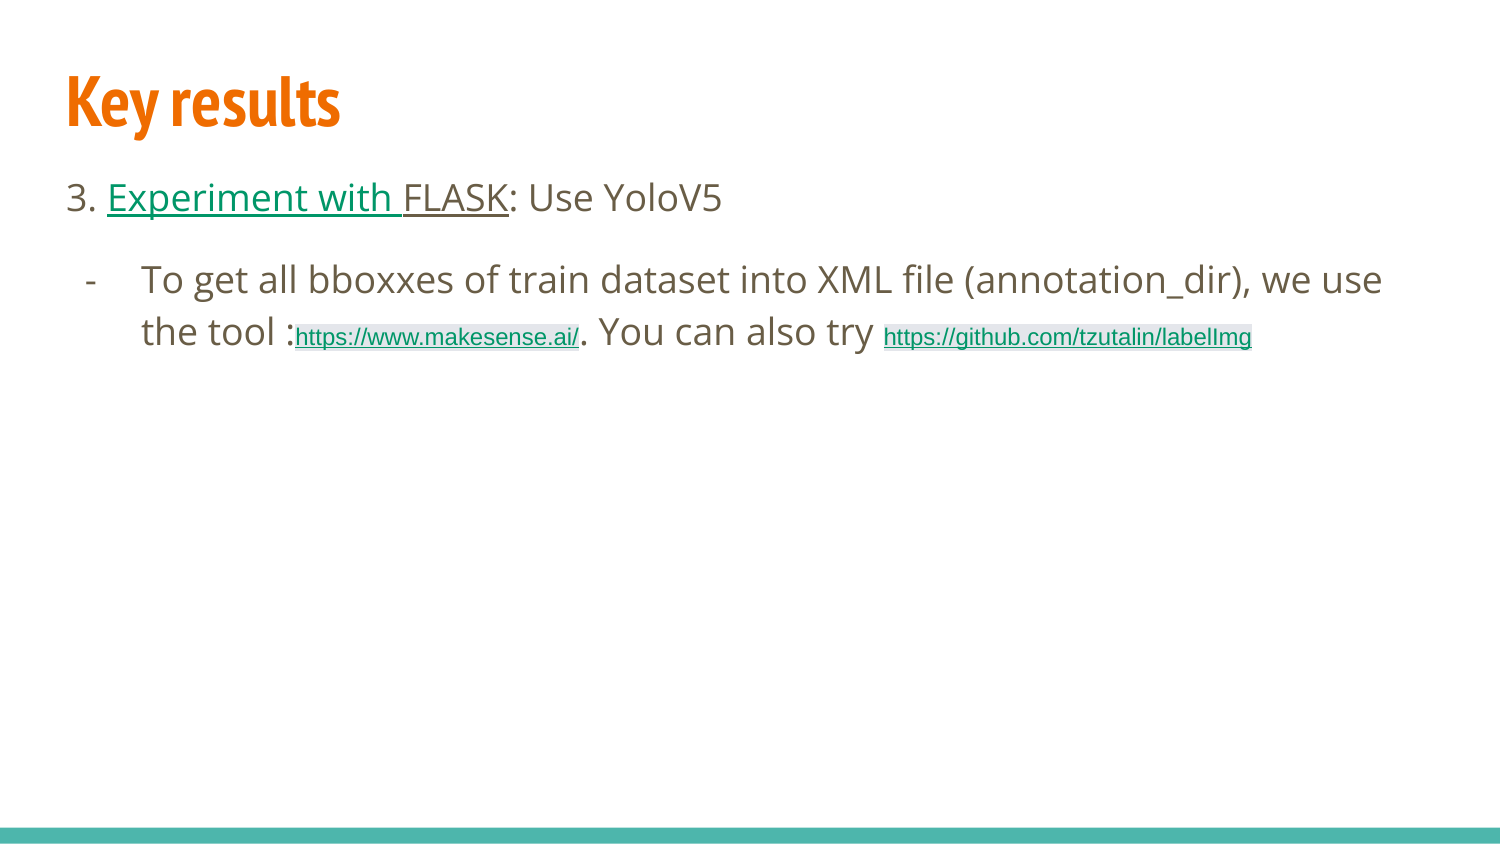

# Key results
3. Experiment with FLASK: Use YoloV5
To get all bboxxes of train dataset into XML file (annotation_dir), we use the tool :https://www.makesense.ai/. You can also try https://github.com/tzutalin/labelImg